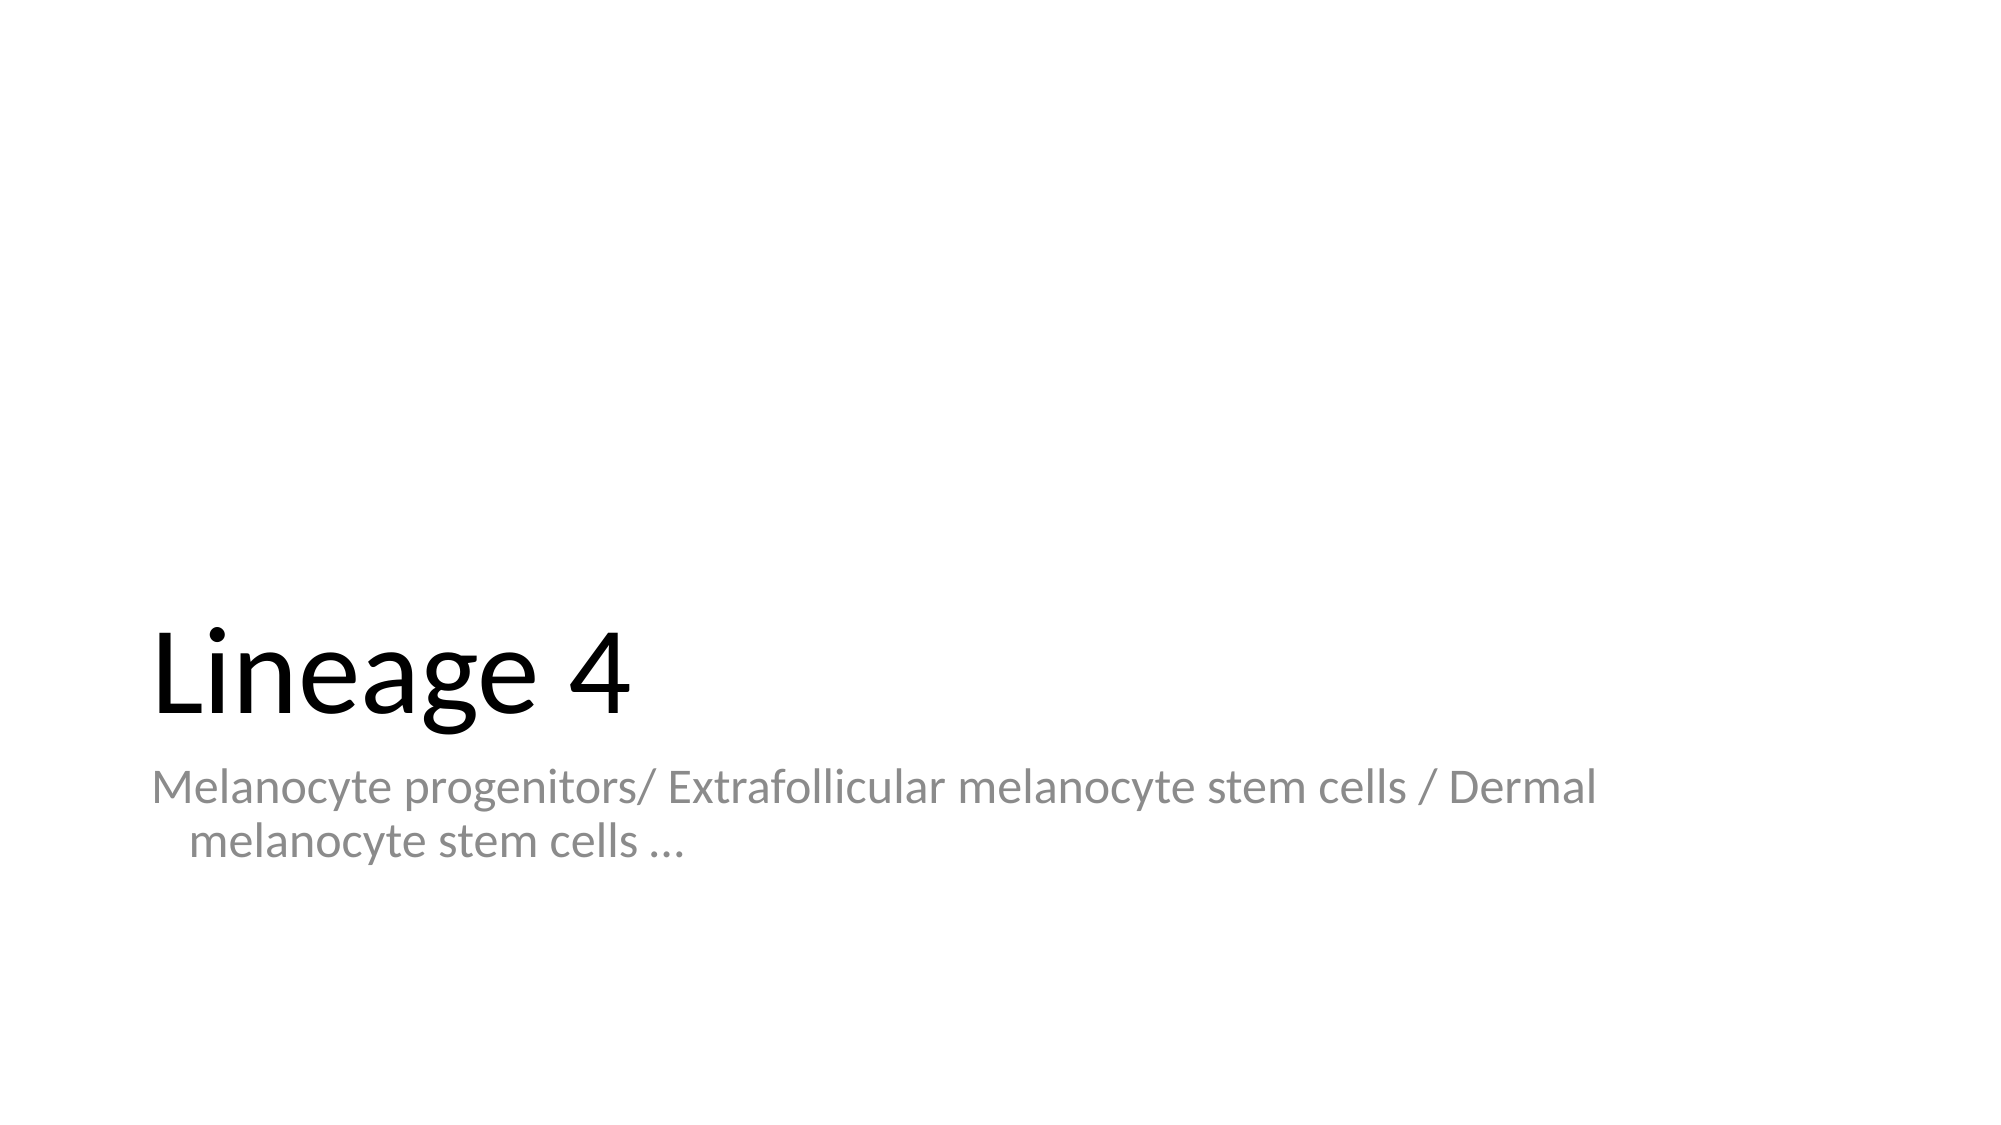

Lineage 4
Melanocyte progenitors/ Extrafollicular melanocyte stem cells / Dermal melanocyte stem cells …